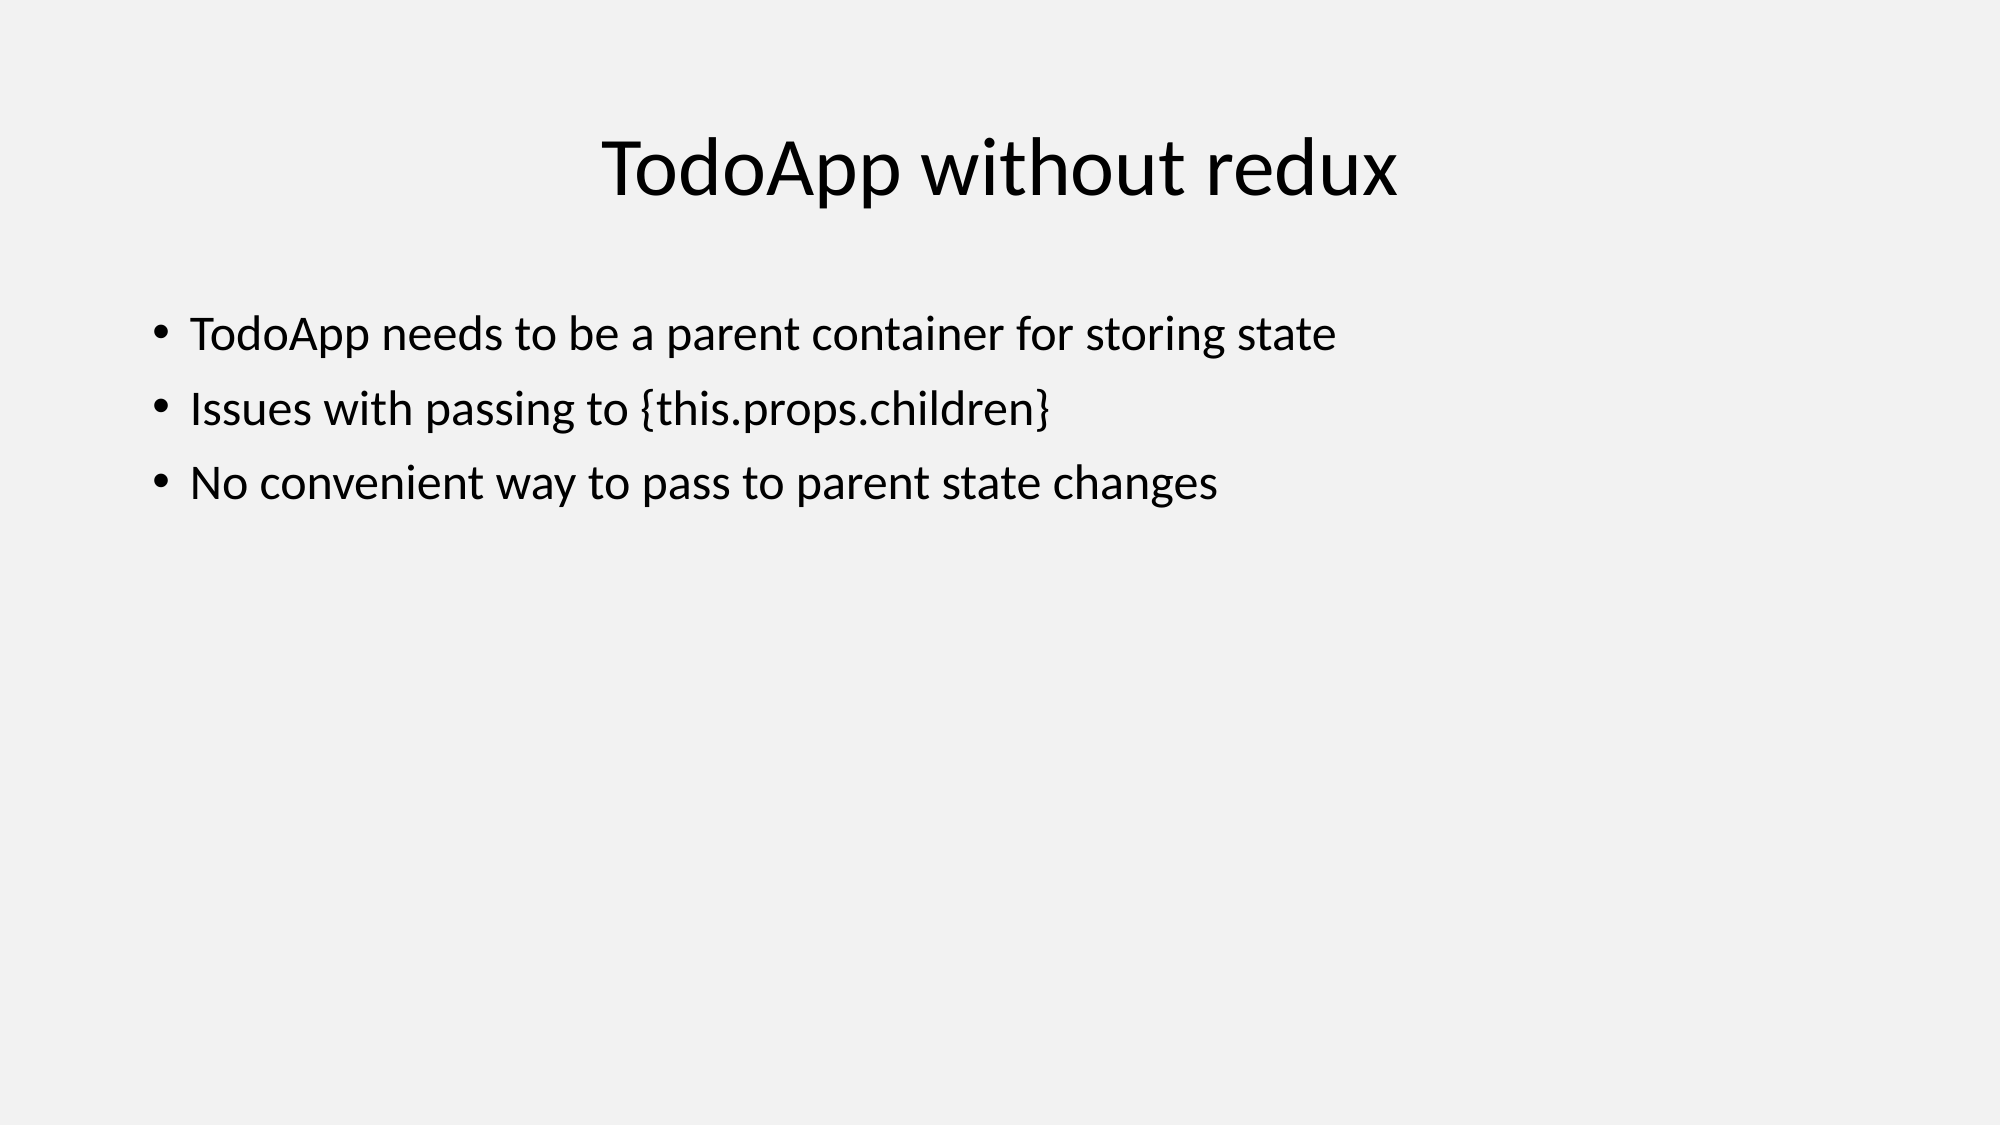

# TodoApp without redux
TodoApp needs to be a parent container for storing state
Issues with passing to {this.props.children}
No convenient way to pass to parent state changes